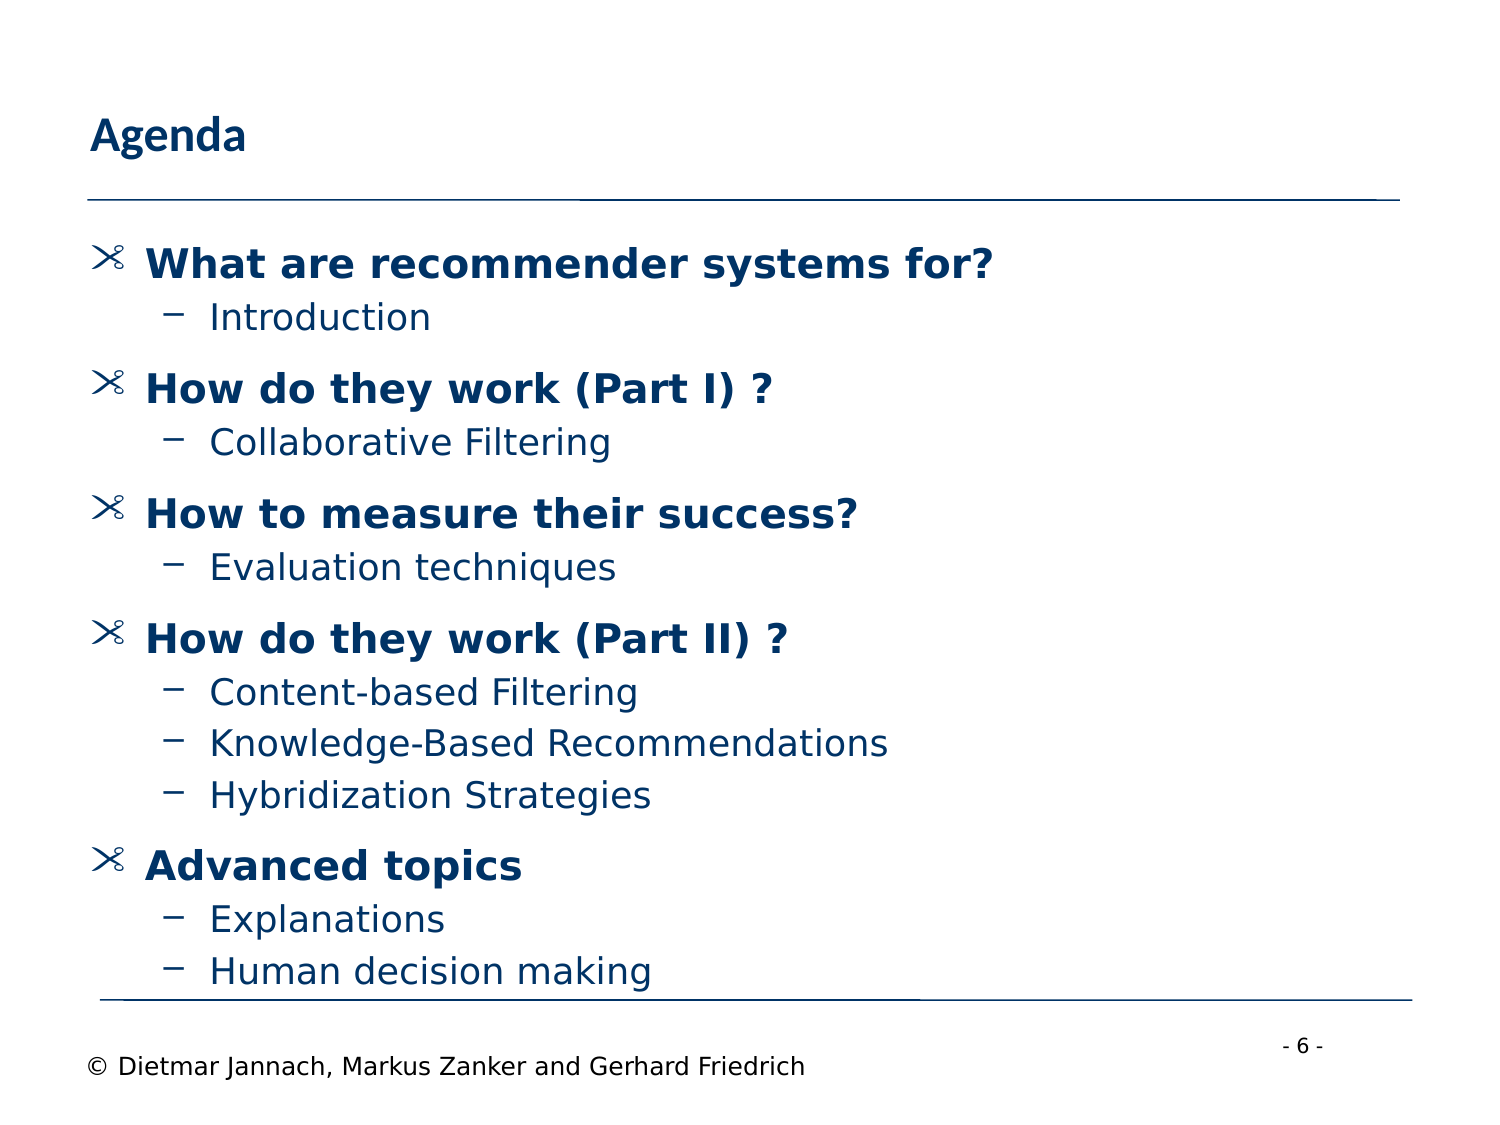

# Agenda
What are recommender systems for?
Introduction
How do they work (Part I) ?
Collaborative Filtering
How to measure their success?
Evaluation techniques
How do they work (Part II) ?
Content-based Filtering
Knowledge-Based Recommendations
Hybridization Strategies
Advanced topics
Explanations
Human decision making